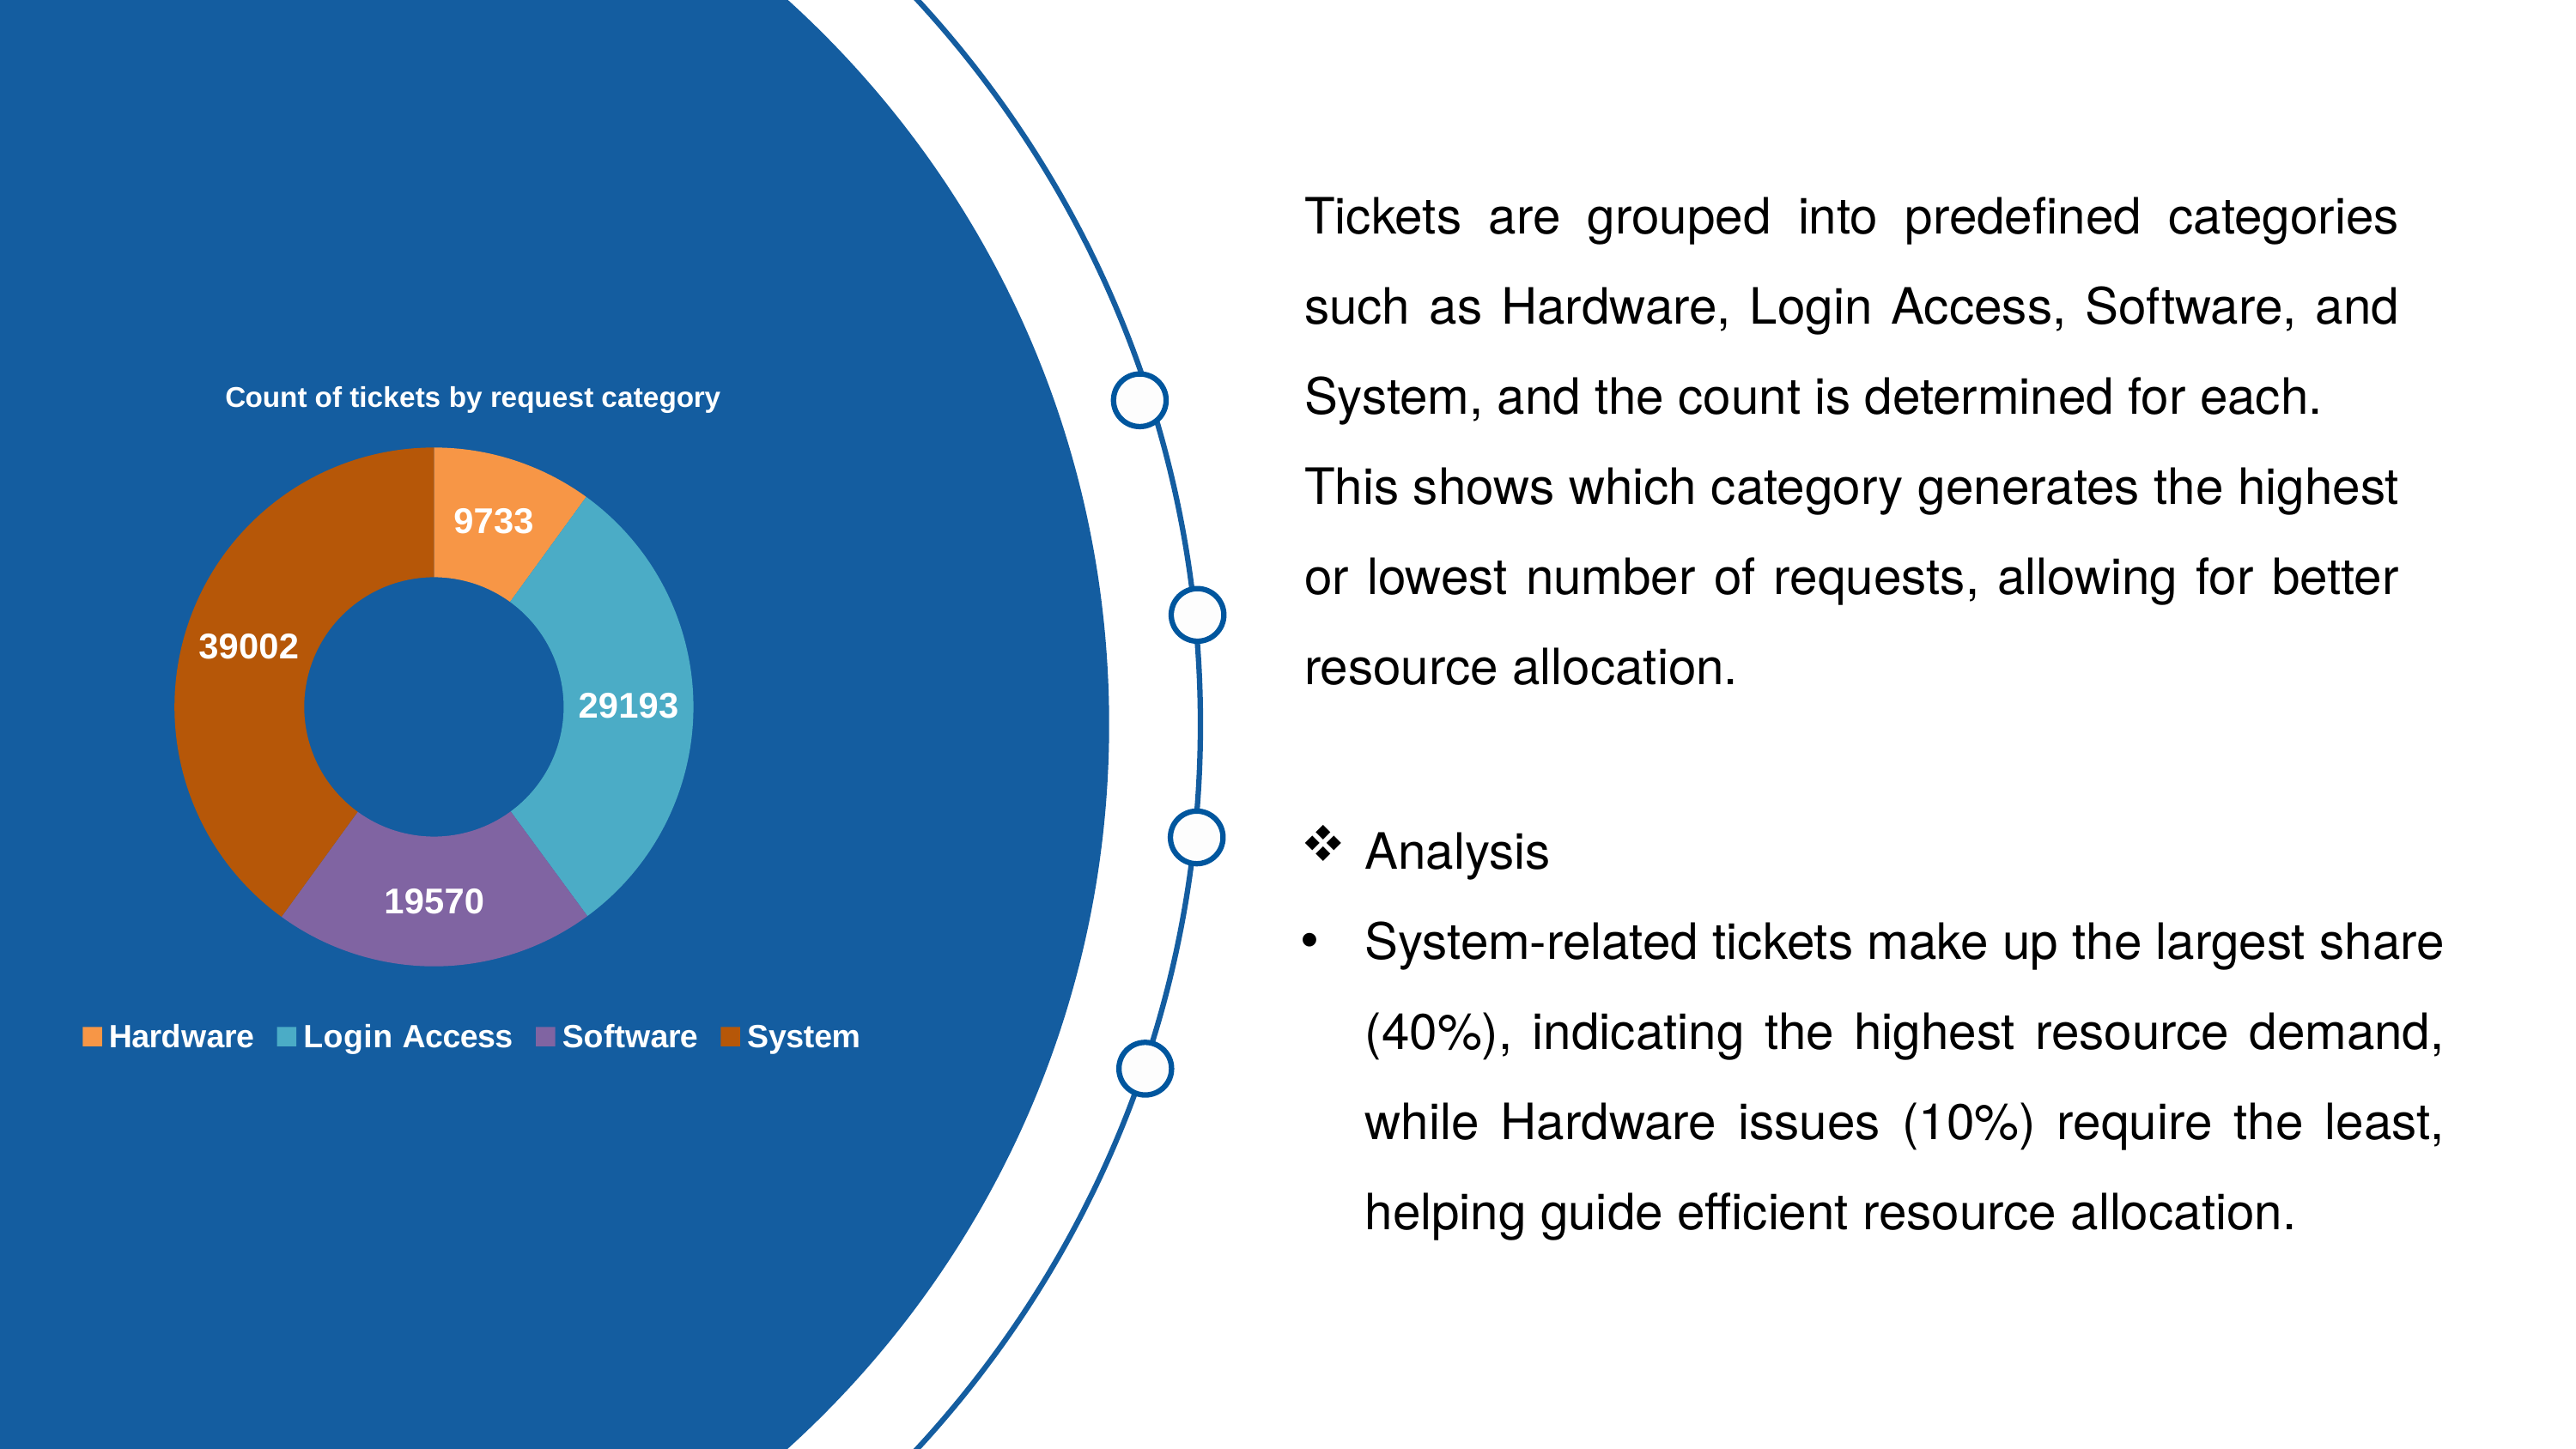

Tickets are grouped into predefined categories such as Hardware, Login Access, Software, and System, and the count is determined for each.
This shows which category generates the highest or lowest number of requests, allowing for better resource allocation.

### Chart: Count of tickets by request category

| Category | Total |
|---|---|
| Hardware | 9733.0 |
| Login Access | 29193.0 |
| Software | 19570.0 |
| System | 39002.0 |

Analysis
System-related tickets make up the largest share (40%), indicating the highest resource demand, while Hardware issues (10%) require the least, helping guide efficient resource allocation.